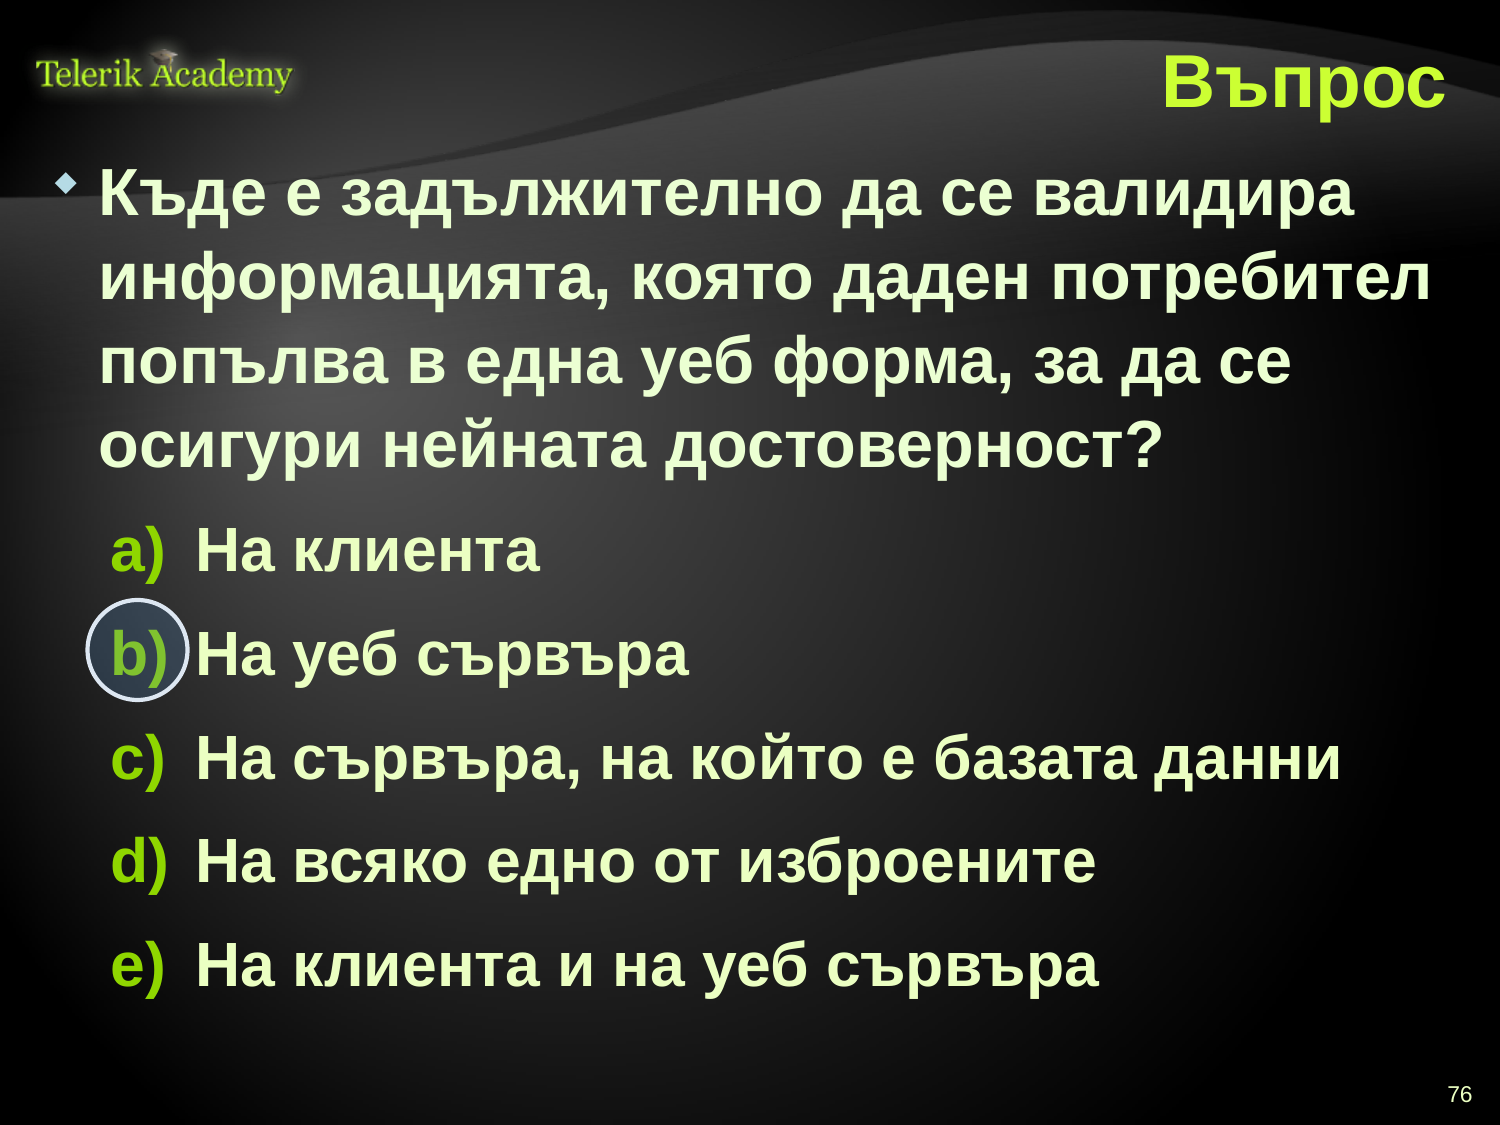

# Въпрос
Къде е задължително да се валидира информацията, която даден потребител попълва в една уеб форма, за да се oсигури нейната достоверност?
На клиента
На уеб сървъра
На сървъра, на който е базата данни
На всяко едно от изброените
На клиента и на уеб сървъра

76